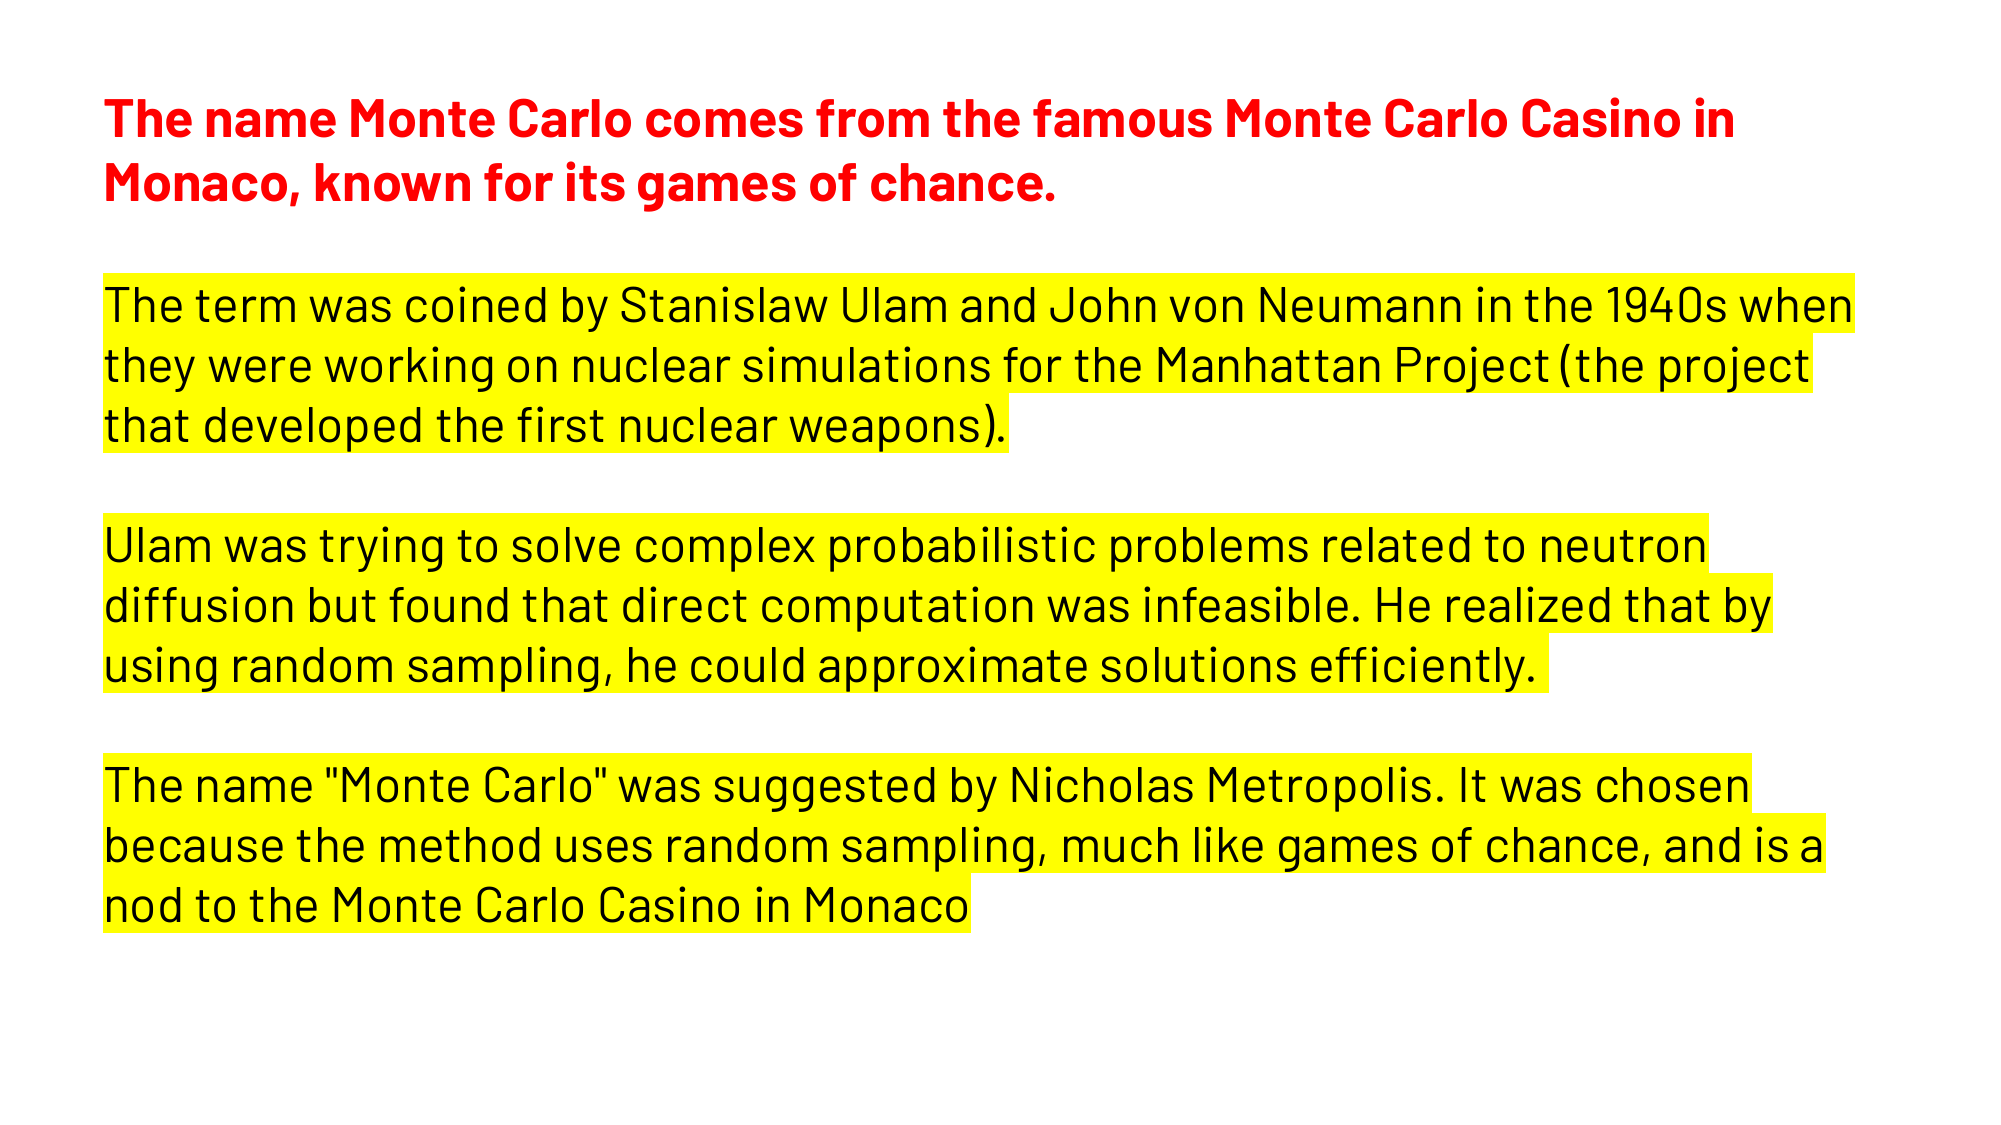

The name Monte Carlo comes from the famous Monte Carlo Casino in Monaco, known for its games of chance.

The term was coined by Stanislaw Ulam and John von Neumann in the 1940s when they were working on nuclear simulations for the Manhattan Project (the project that developed the first nuclear weapons).

Ulam was trying to solve complex probabilistic problems related to neutron diffusion but found that direct computation was infeasible. He realized that by using random sampling, he could approximate solutions efficiently.

The name "Monte Carlo" was suggested by Nicholas Metropolis. It was chosen because the method uses random sampling, much like games of chance, and is a nod to the Monte Carlo Casino in Monaco